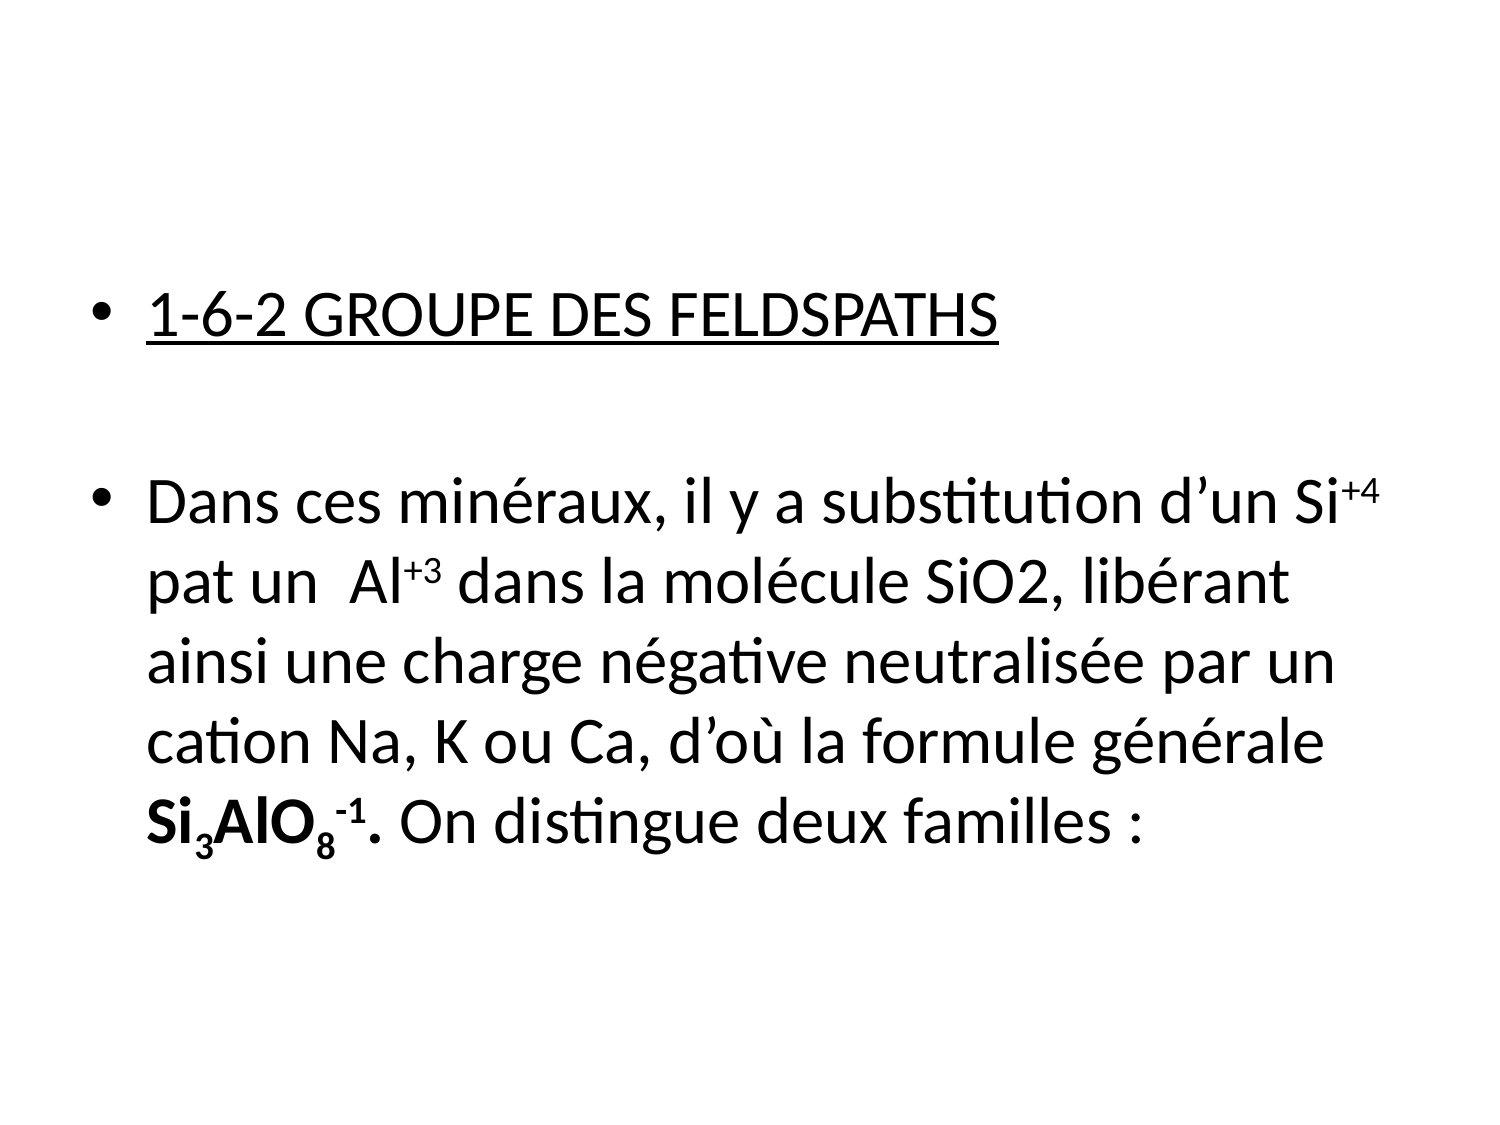

1-6-2 GROUPE DES FELDSPATHS

Dans ces minéraux, il y a substitution d’un Si+4 pat un  Al+3 dans la molécule SiO2, libérant ainsi une charge négative neutralisée par un cation Na, K ou Ca, d’où la formule générale Si3AlO8-1. On distingue deux familles :